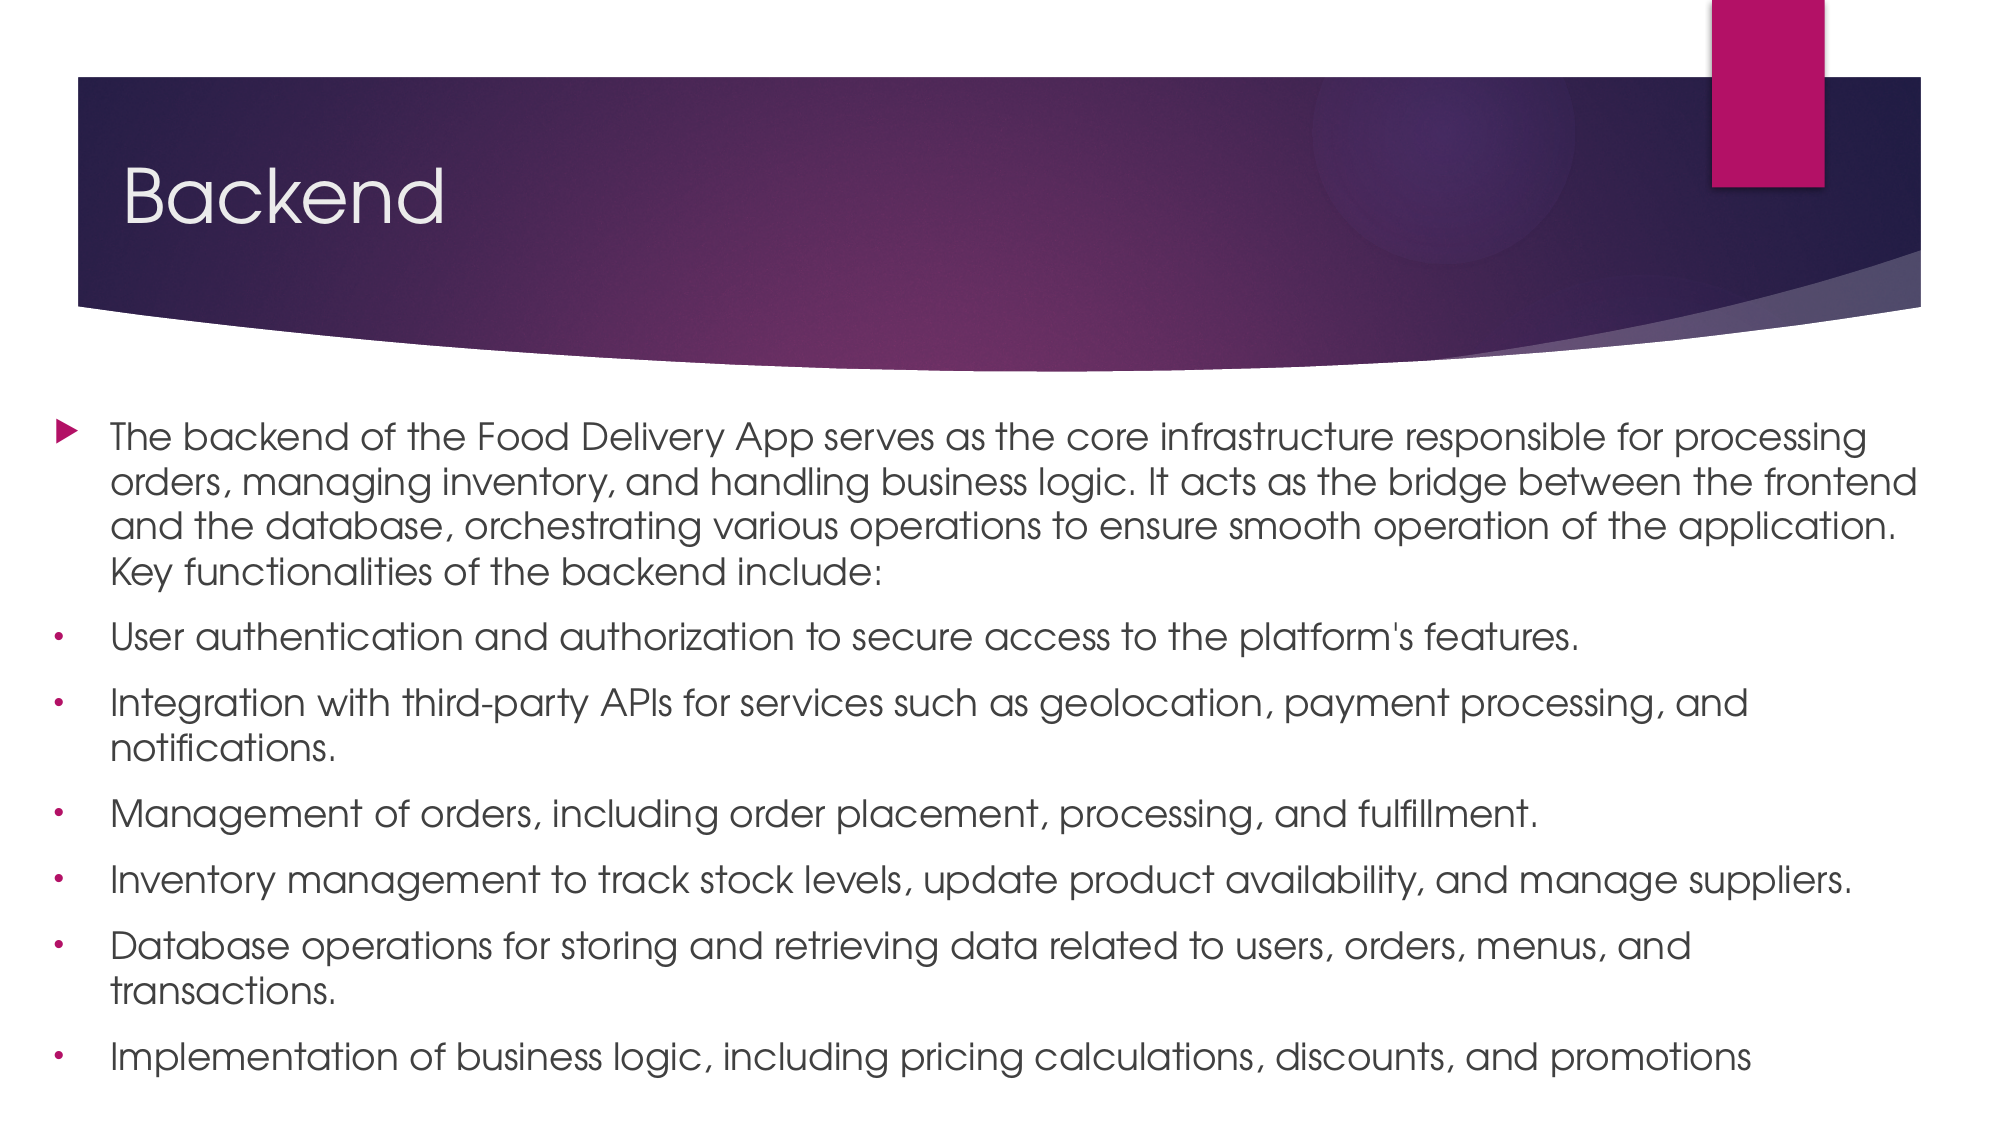

# Backend
The backend of the Food Delivery App serves as the core infrastructure responsible for processing orders, managing inventory, and handling business logic. It acts as the bridge between the frontend and the database, orchestrating various operations to ensure smooth operation of the application. Key functionalities of the backend include:
User authentication and authorization to secure access to the platform's features.
Integration with third-party APIs for services such as geolocation, payment processing, and notifications.
Management of orders, including order placement, processing, and fulfillment.
Inventory management to track stock levels, update product availability, and manage suppliers.
Database operations for storing and retrieving data related to users, orders, menus, and transactions.
Implementation of business logic, including pricing calculations, discounts, and promotions